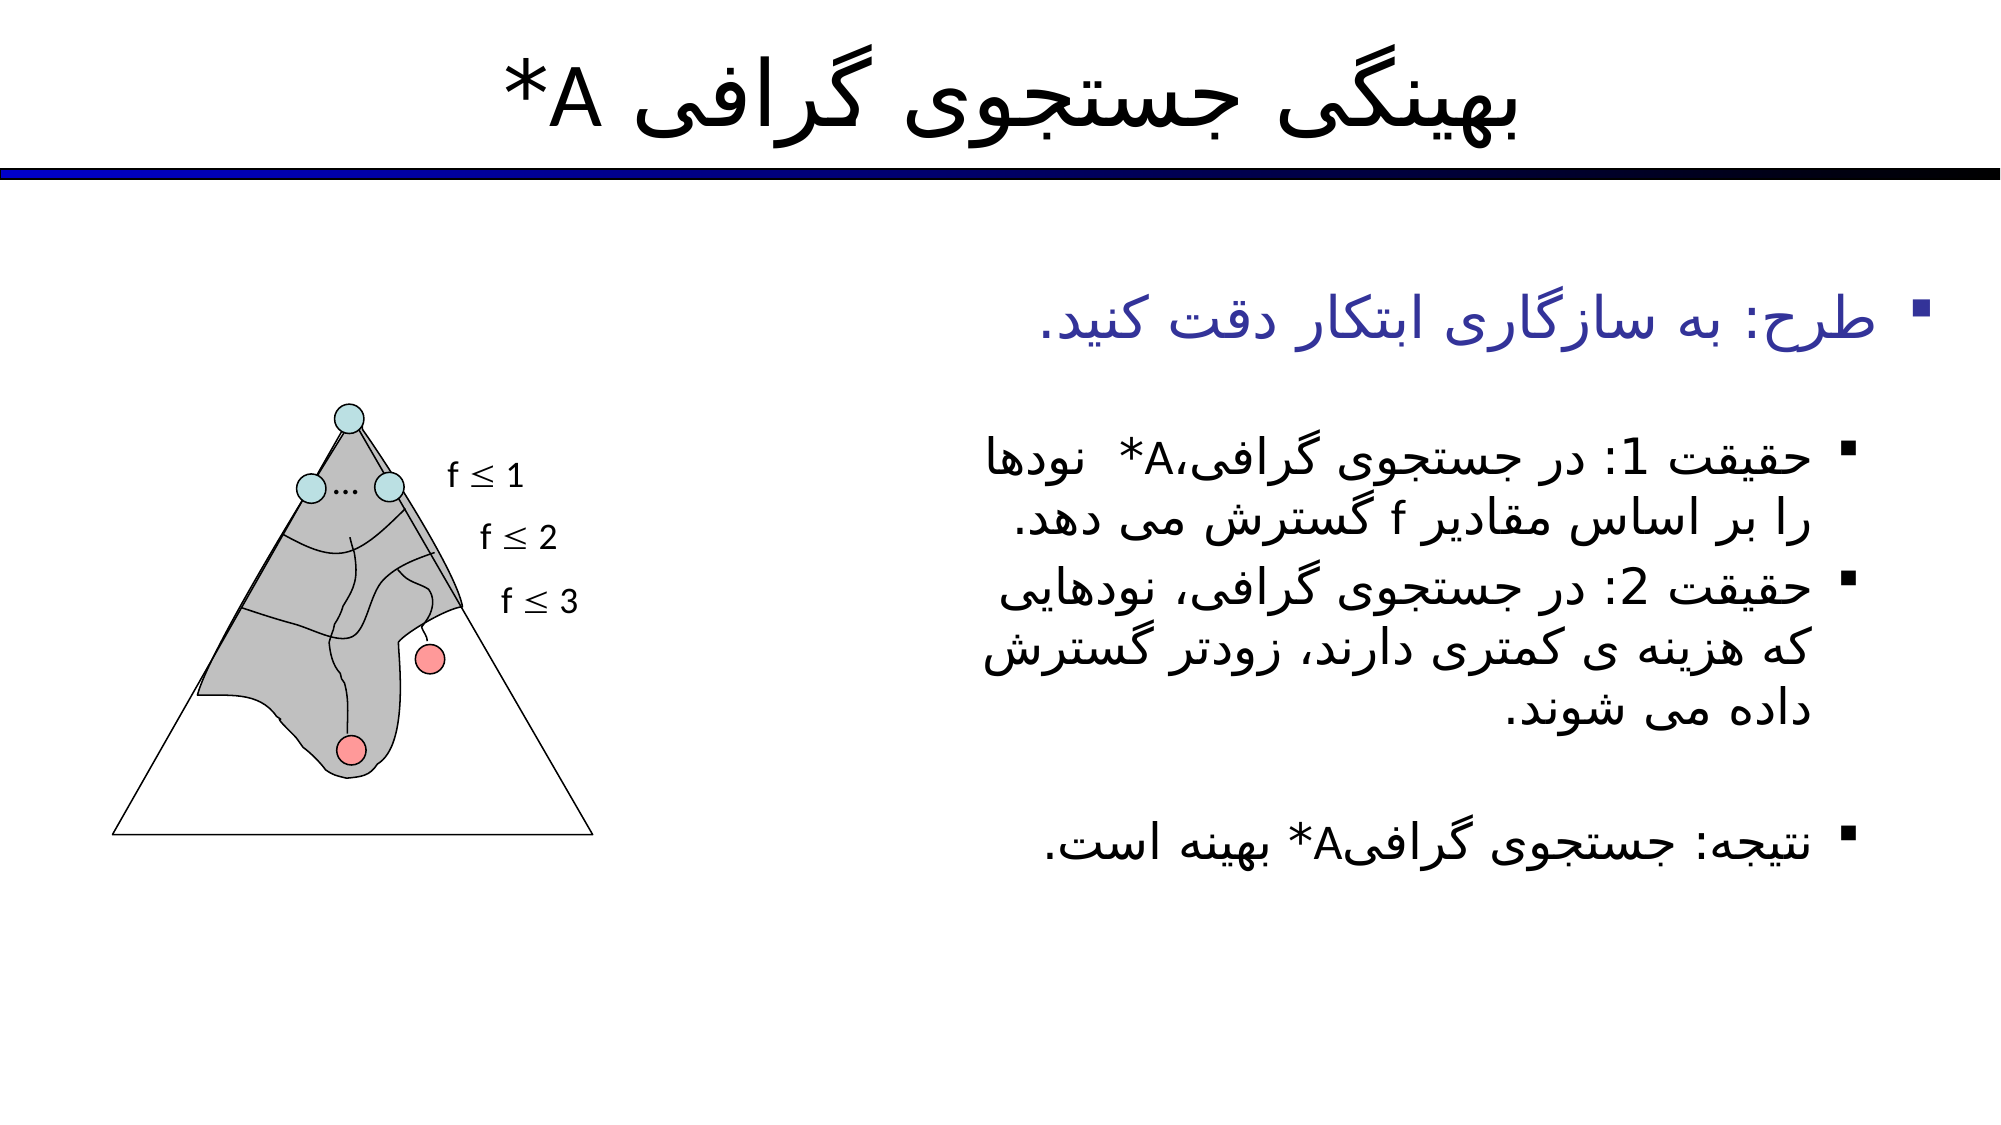

# بهینگی جستجوی گرافی A*
طرح: به سازگاری ابتکار دقت کنید.

حقیقت 1: در جستجوی گرافی،A*  نودها را بر اساس مقادیر f گسترش می دهد.
حقیقت 2: در جستجوی گرافی، نودهایی که هزینه ی کمتری دارند، زودتر گسترش داده می شوند.

نتیجه: جستجوی گرافیA* بهینه است.

f ≤ 1
…

f ≤ 2

f ≤ 3